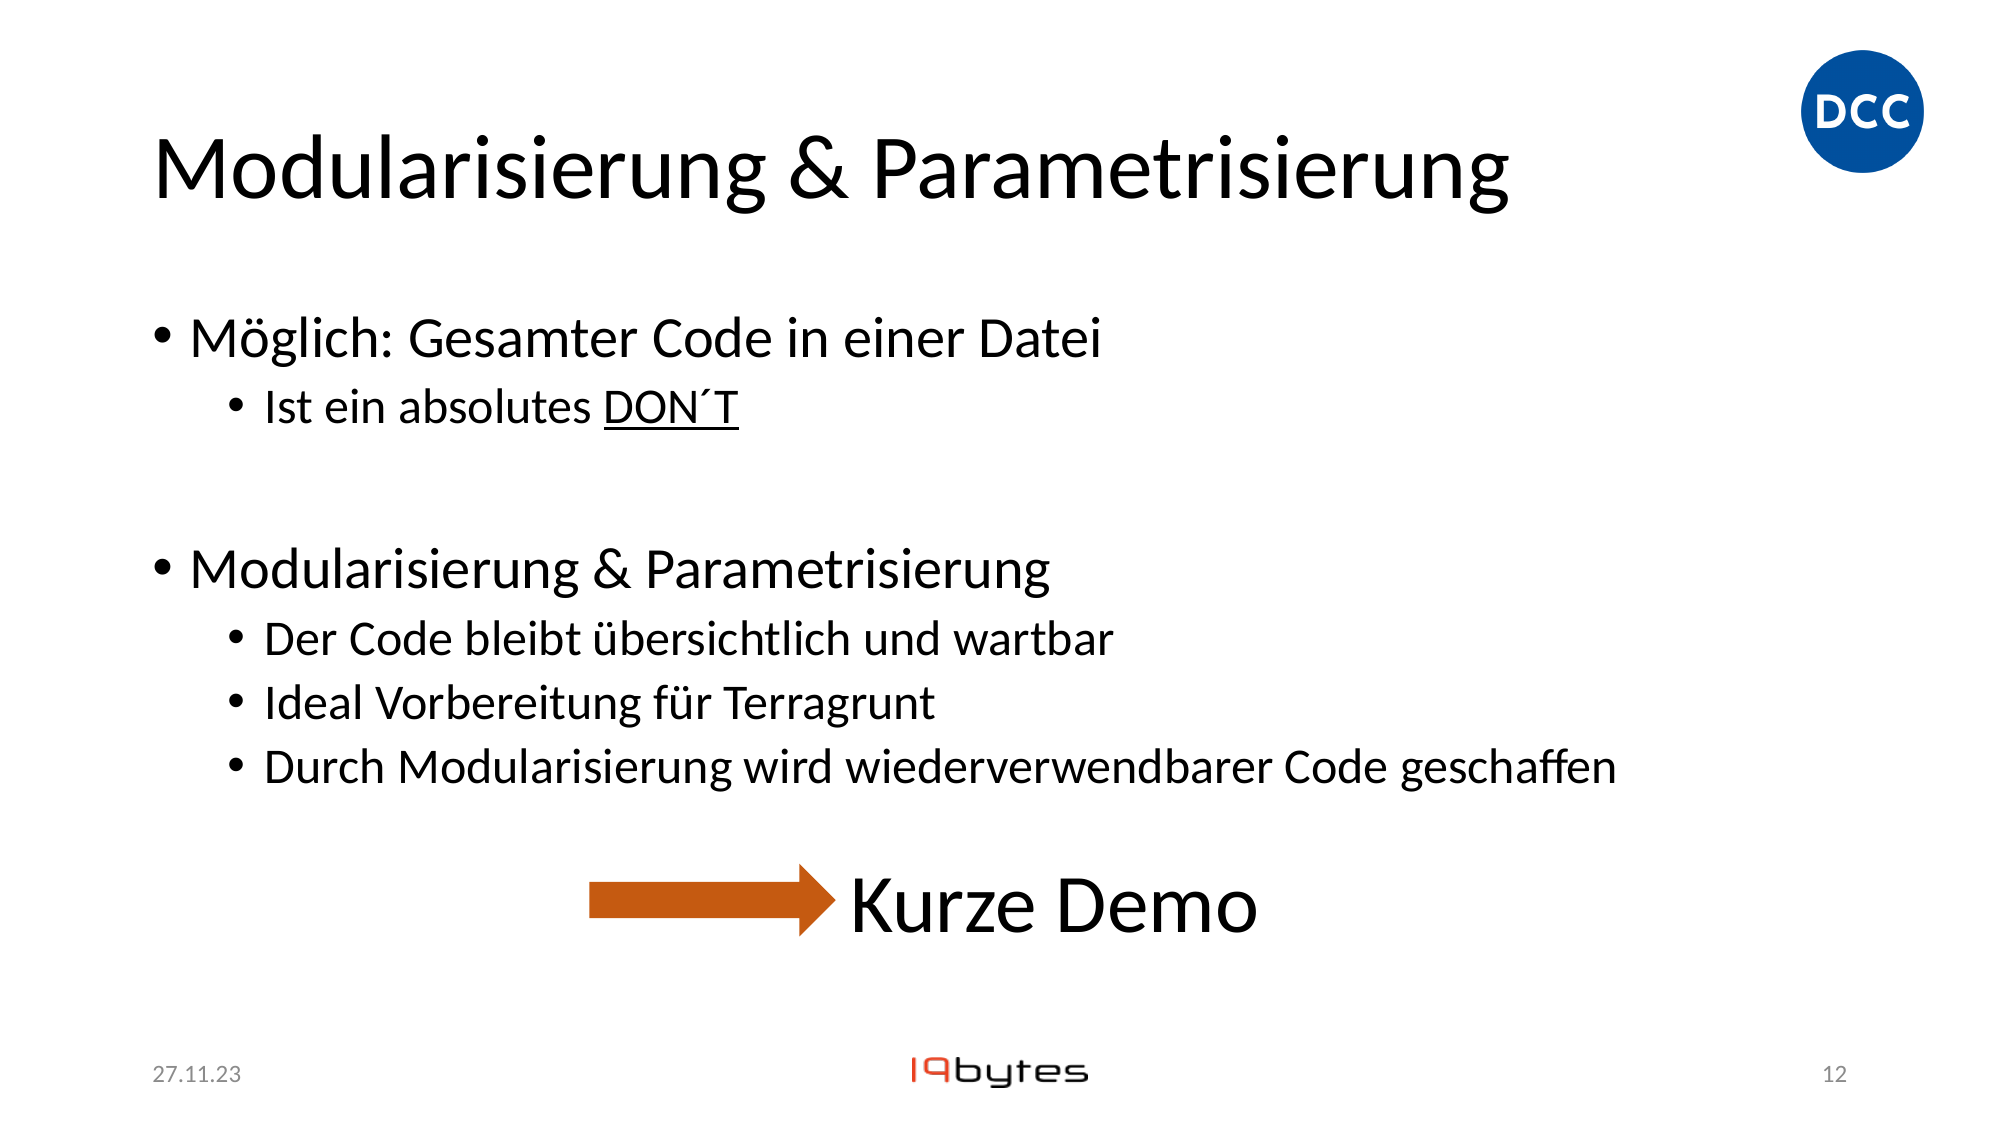

# Modularisierung & Parametrisierung
Möglich: Gesamter Code in einer Datei
Ist ein absolutes DON´T

Modularisierung & Parametrisierung
Der Code bleibt übersichtlich und wartbar
Ideal Vorbereitung für Terragrunt
Durch Modularisierung wird wiederverwendbarer Code geschaffen
Kurze Demo

27.11.23
12